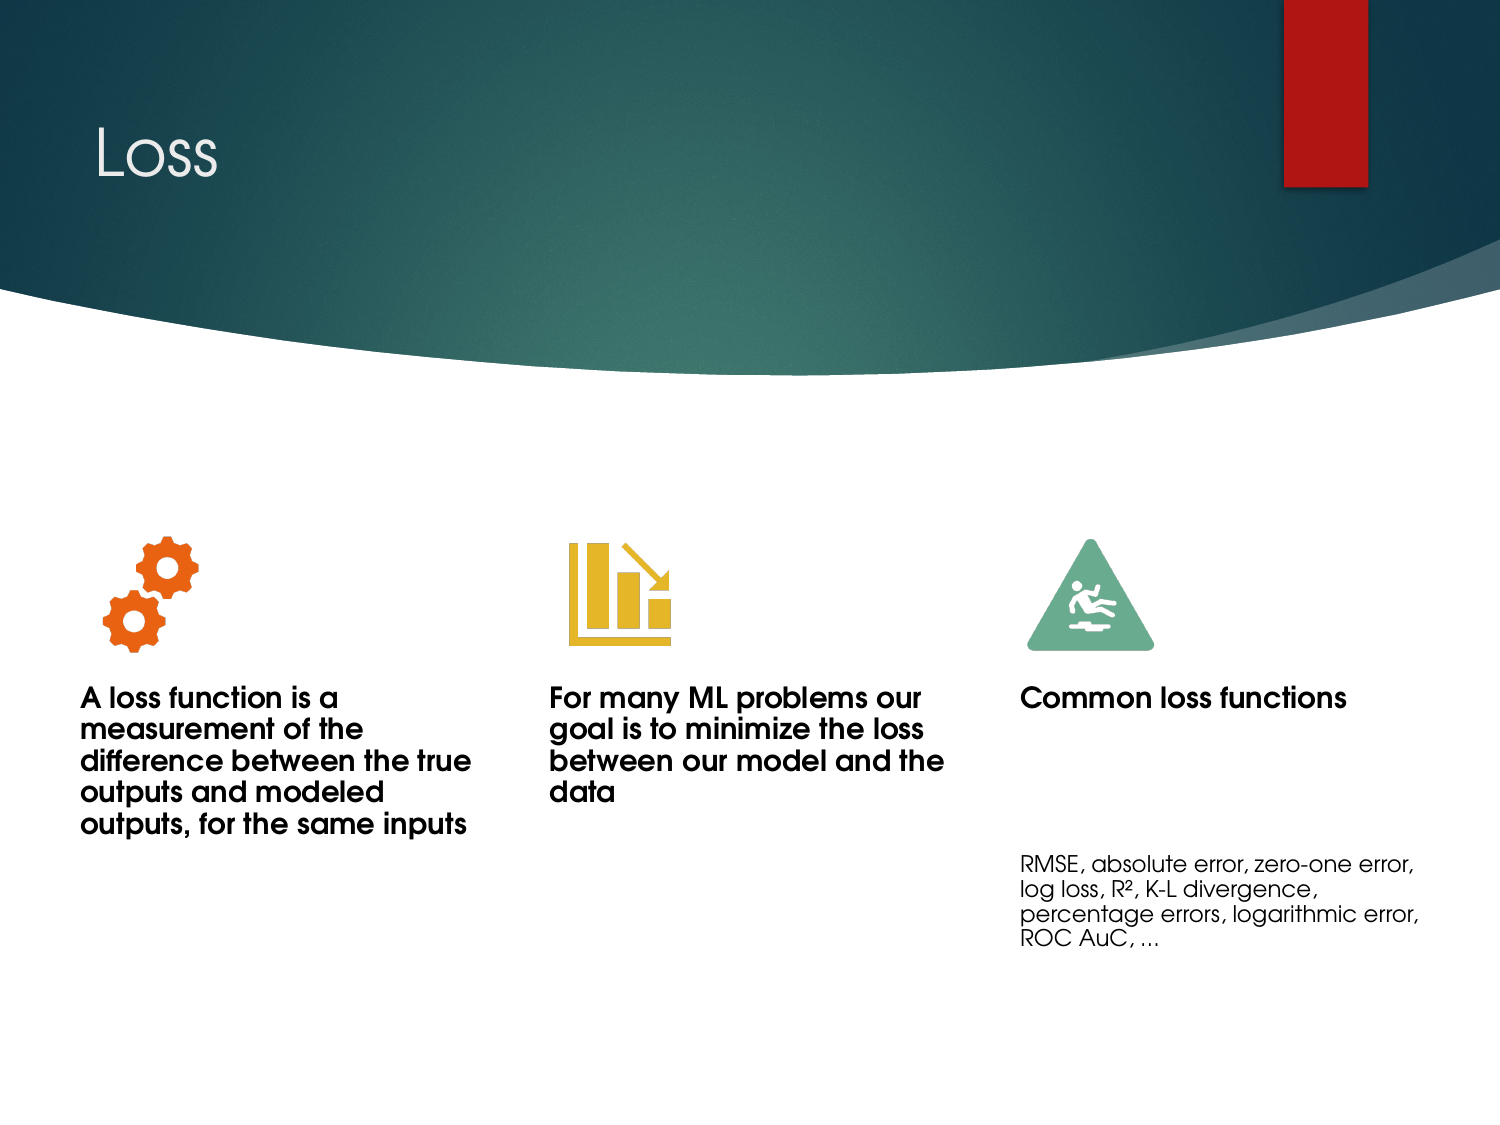

# Loss

A loss function is a measurement of the difference between the true outputs and modeled outputs, for the same inputs
For many ML problems our goal is to minimize the loss between our model and the data
Common loss functions
RMSE, absolute error, zero-one error, log loss, R², K-L divergence, percentage errors, logarithmic error, ROC AuC, …